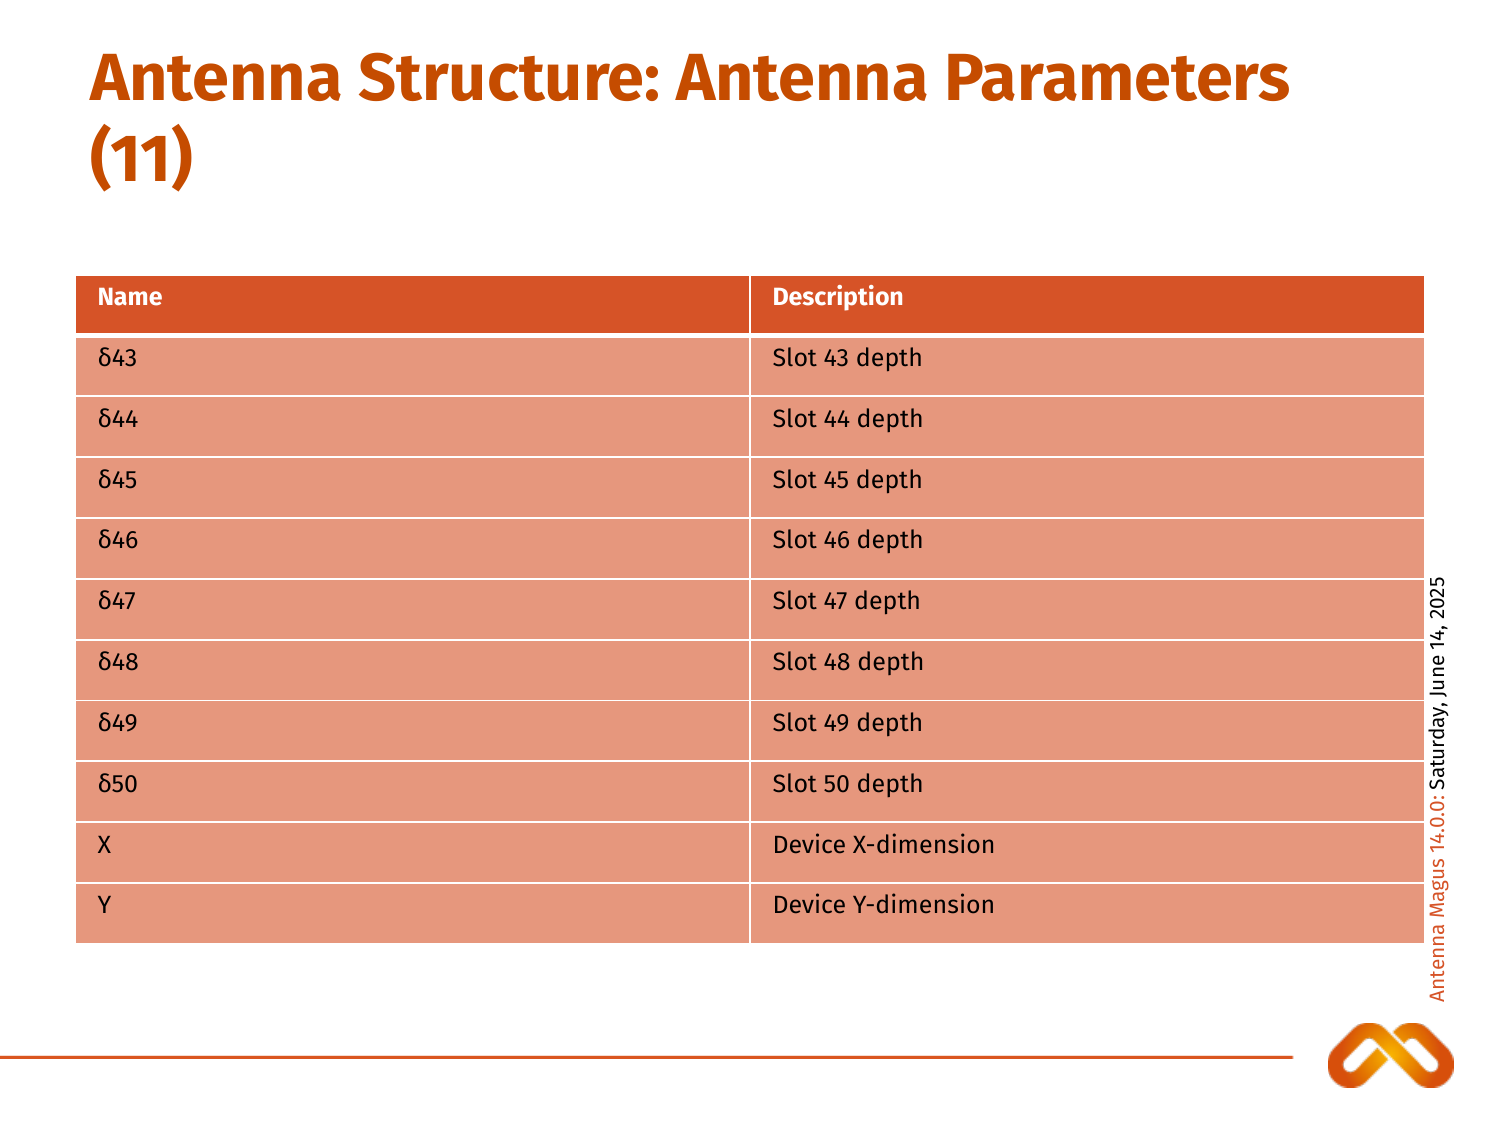

# Antenna Structure: Antenna Parameters (11)

| Name | Description |
| --- | --- |
| δ43 | Slot 43 depth |
| δ44 | Slot 44 depth |
| δ45 | Slot 45 depth |
| δ46 | Slot 46 depth |
| δ47 | Slot 47 depth |
| δ48 | Slot 48 depth |
| δ49 | Slot 49 depth |
| δ50 | Slot 50 depth |
| X | Device X-dimension |
| Y | Device Y-dimension |